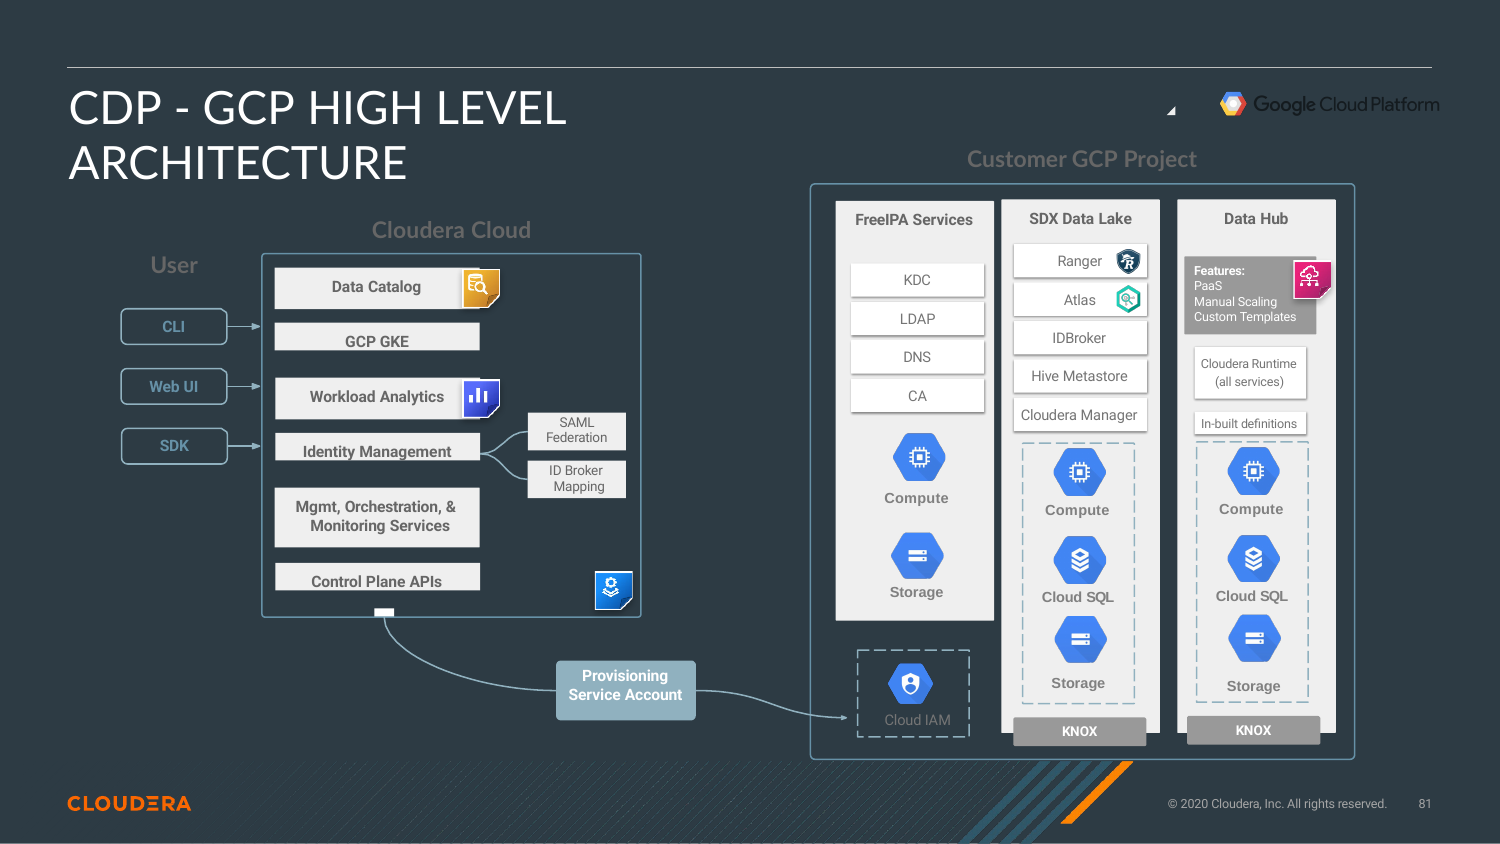

# CDP - GCP HIGH LEVEL ARCHITECTURE

Customer GCP Project

SDX Data Lake
Data Hub
FreeIPA Services
Cloudera Cloud

User

Ranger

Features:
PaaS
Manual Scaling  Custom Templates

KDC
Data Catalog

Atlas

LDAP

CLI

GCP GKE
IDBroker

DNS
Cloudera Runtime  (all services)

Hive Metastore
Web UI

CA
Workload Analytics
Cloudera Manager

In-built deﬁnitions
SAML
Federation

Identity Management

SDK

ID Broker  Mapping

Compute

Mgmt, Orchestration, &  Monitoring Services
Compute
Compute
Control Plane APIs
Storage
Cloud SQL
Cloud SQL

Provisioning  Service Account
Storage
Storage
Cloud IAM
KNOX
KNOX
© 2020 Cloudera, Inc. All rights reserved.
81